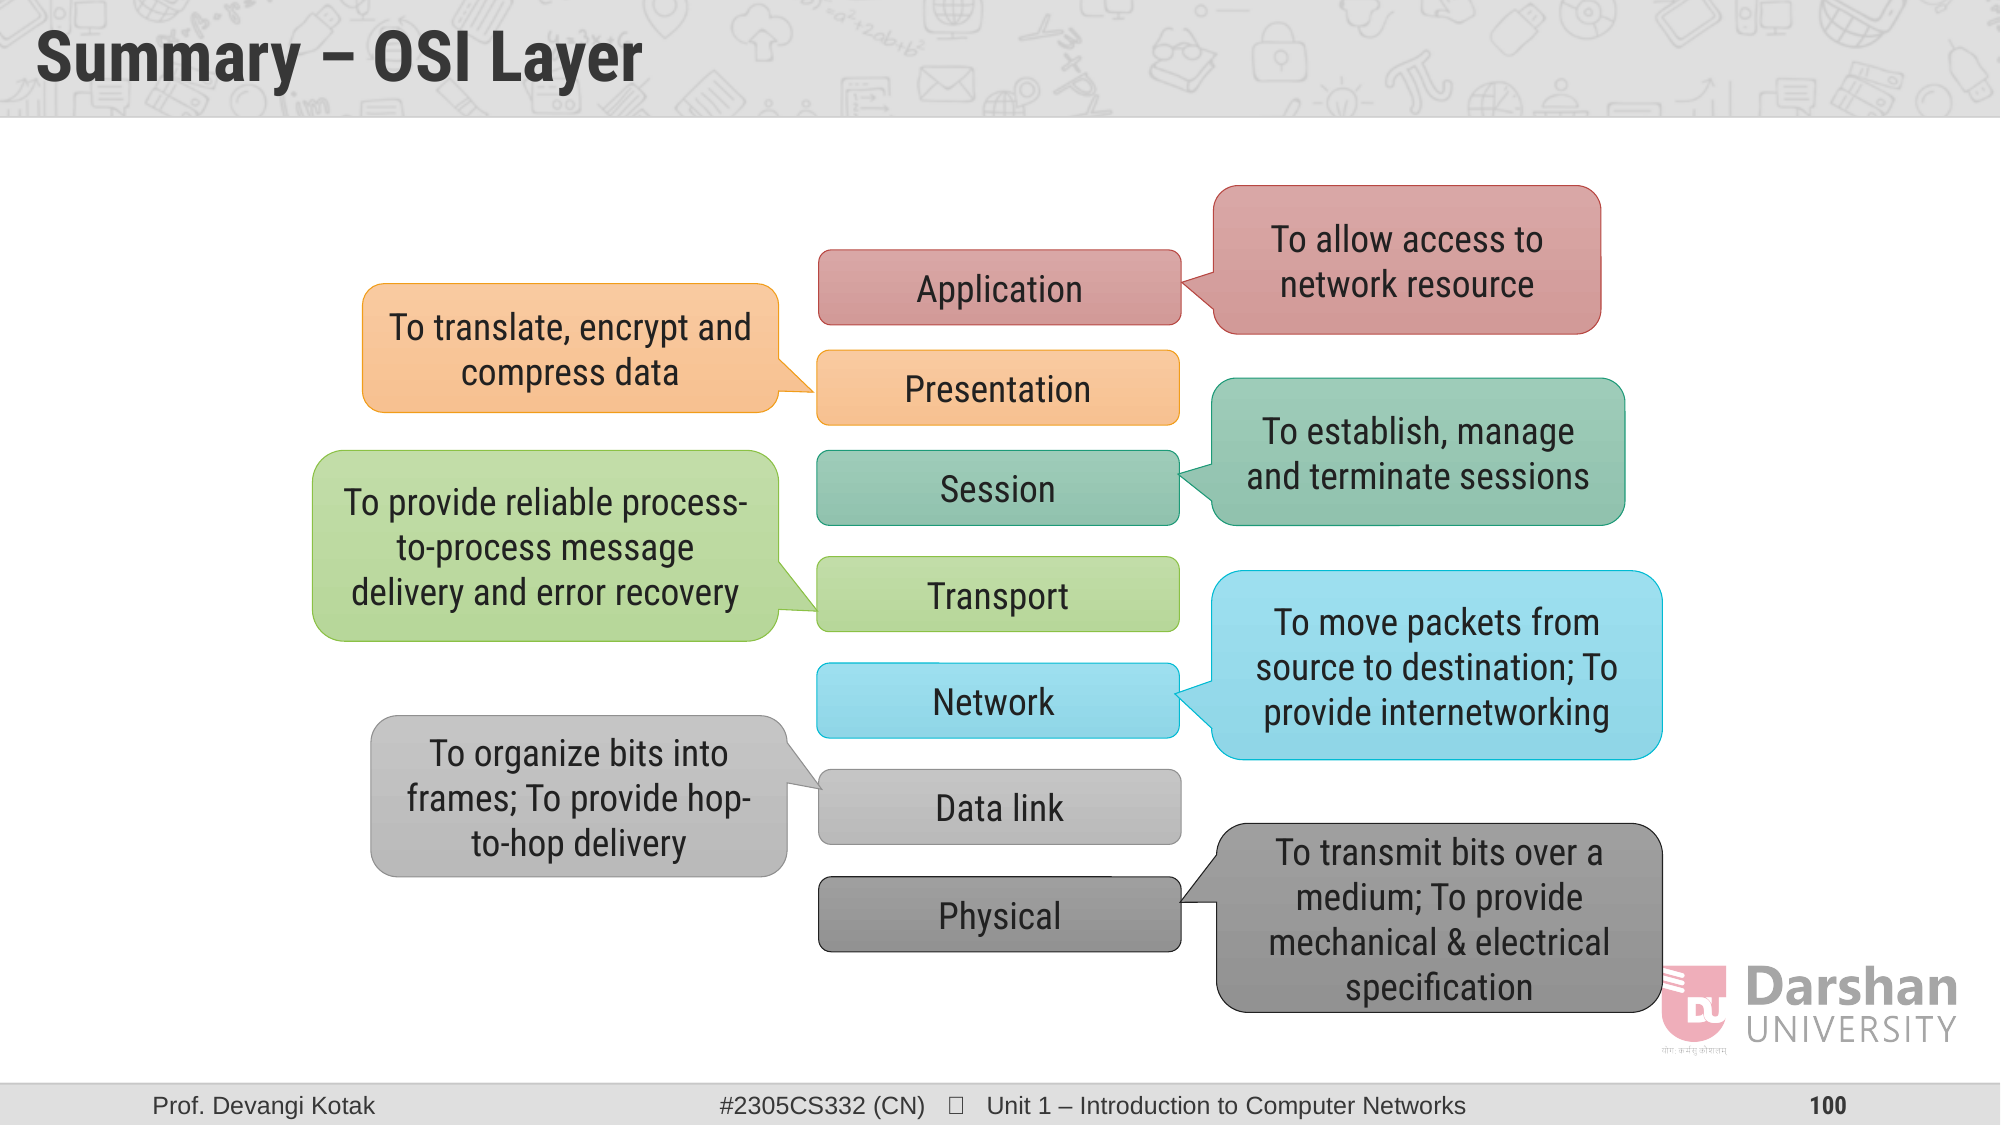

# Summary – OSI Layer

To allow access to network resource
Application
To translate, encrypt and compress data
Presentation
To establish, manage and terminate sessions
To provide reliable process-to-process message delivery and error recovery
Session
Transport
To move packets from source to destination; To provide internetworking
Network
To organize bits into frames; To provide hop-to-hop delivery
Data link
To transmit bits over a medium; To provide mechanical & electrical specification
Physical